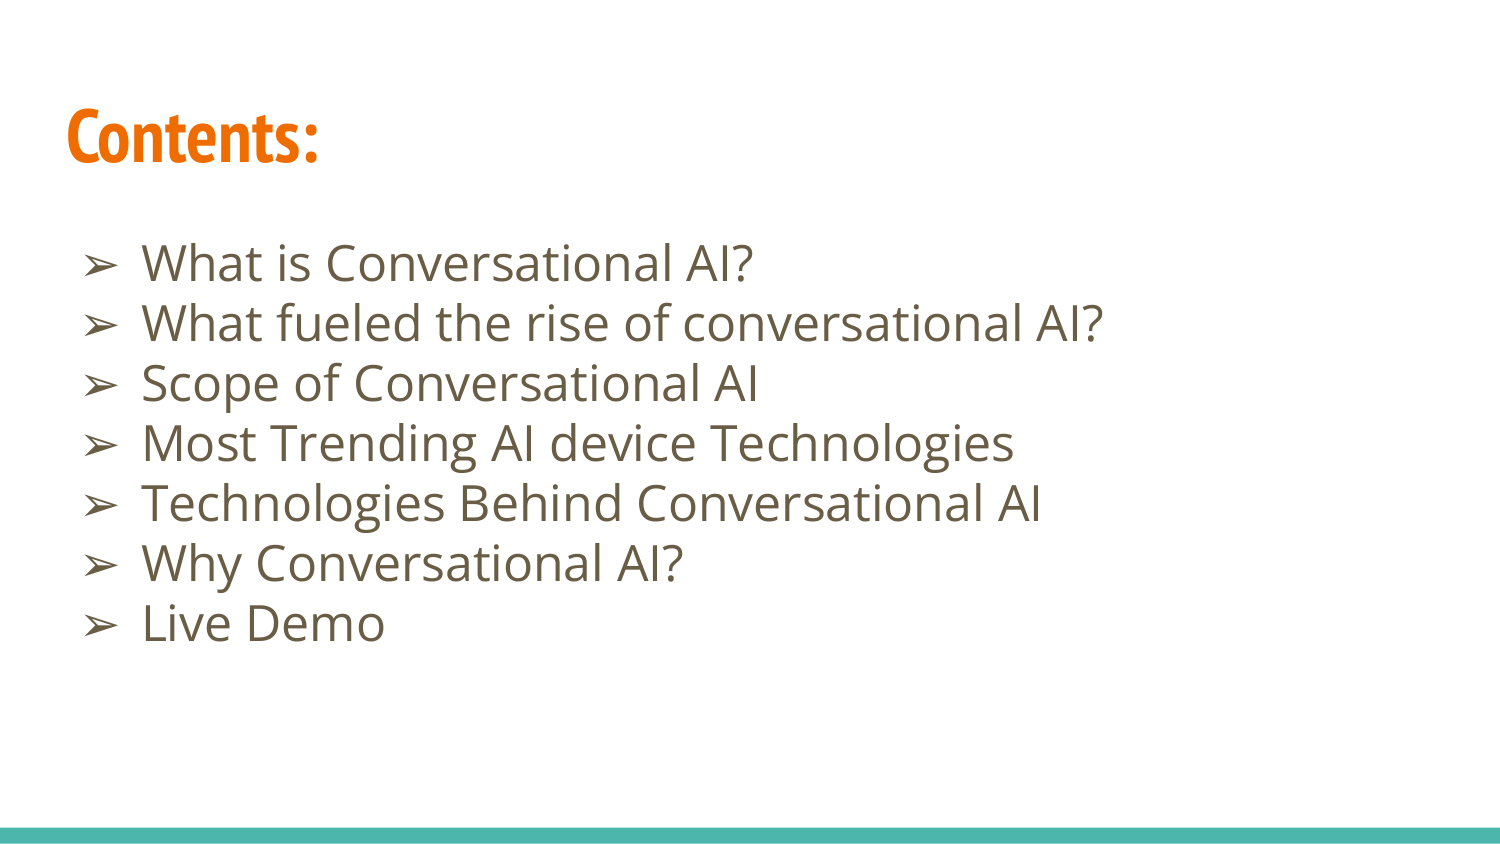

# Contents:
What is Conversational AI?
What fueled the rise of conversational AI?
Scope of Conversational AI
Most Trending AI device Technologies
Technologies Behind Conversational AI
Why Conversational AI?
Live Demo